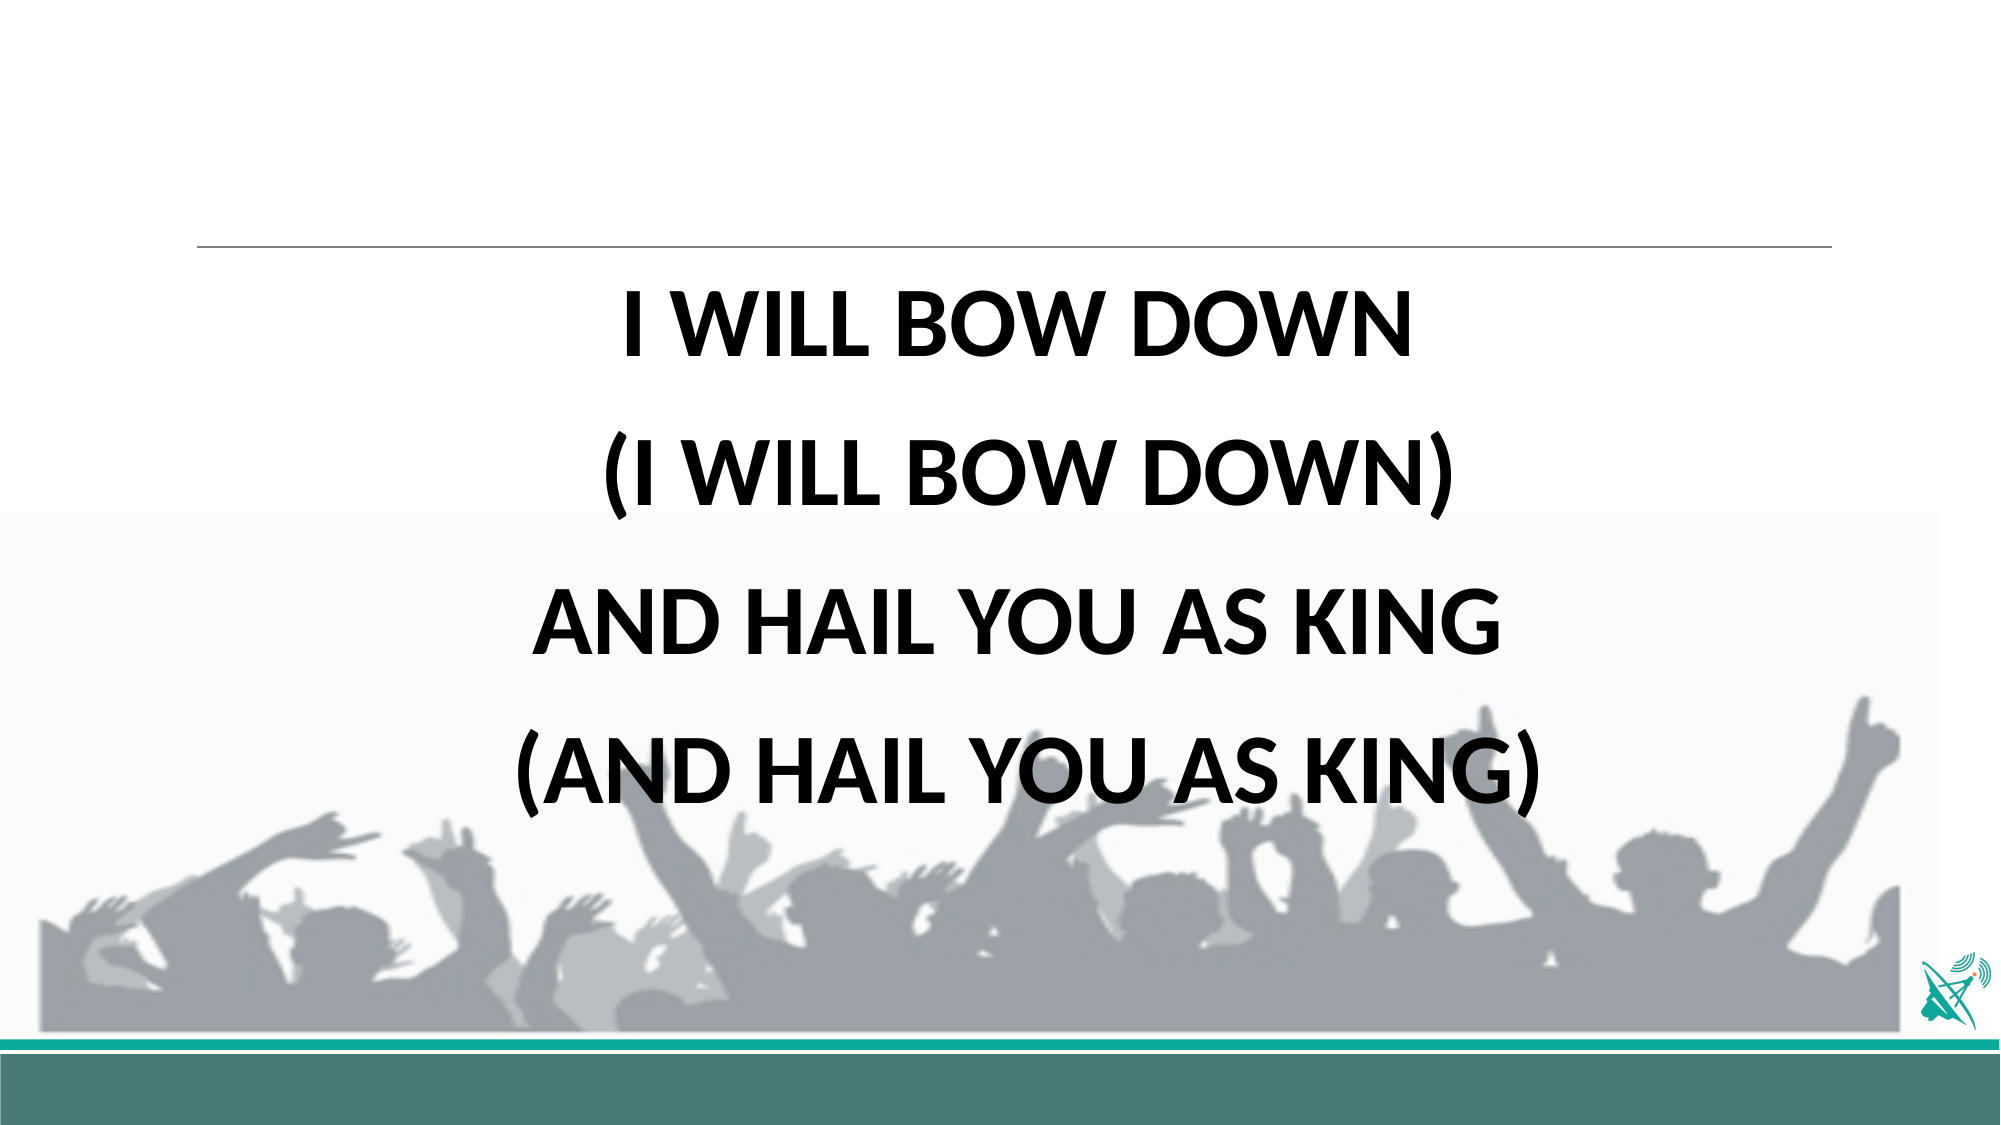

I WILL BOW DOWN
(I WILL BOW DOWN)
AND HAIL YOU AS KING
(AND HAIL YOU AS KING)